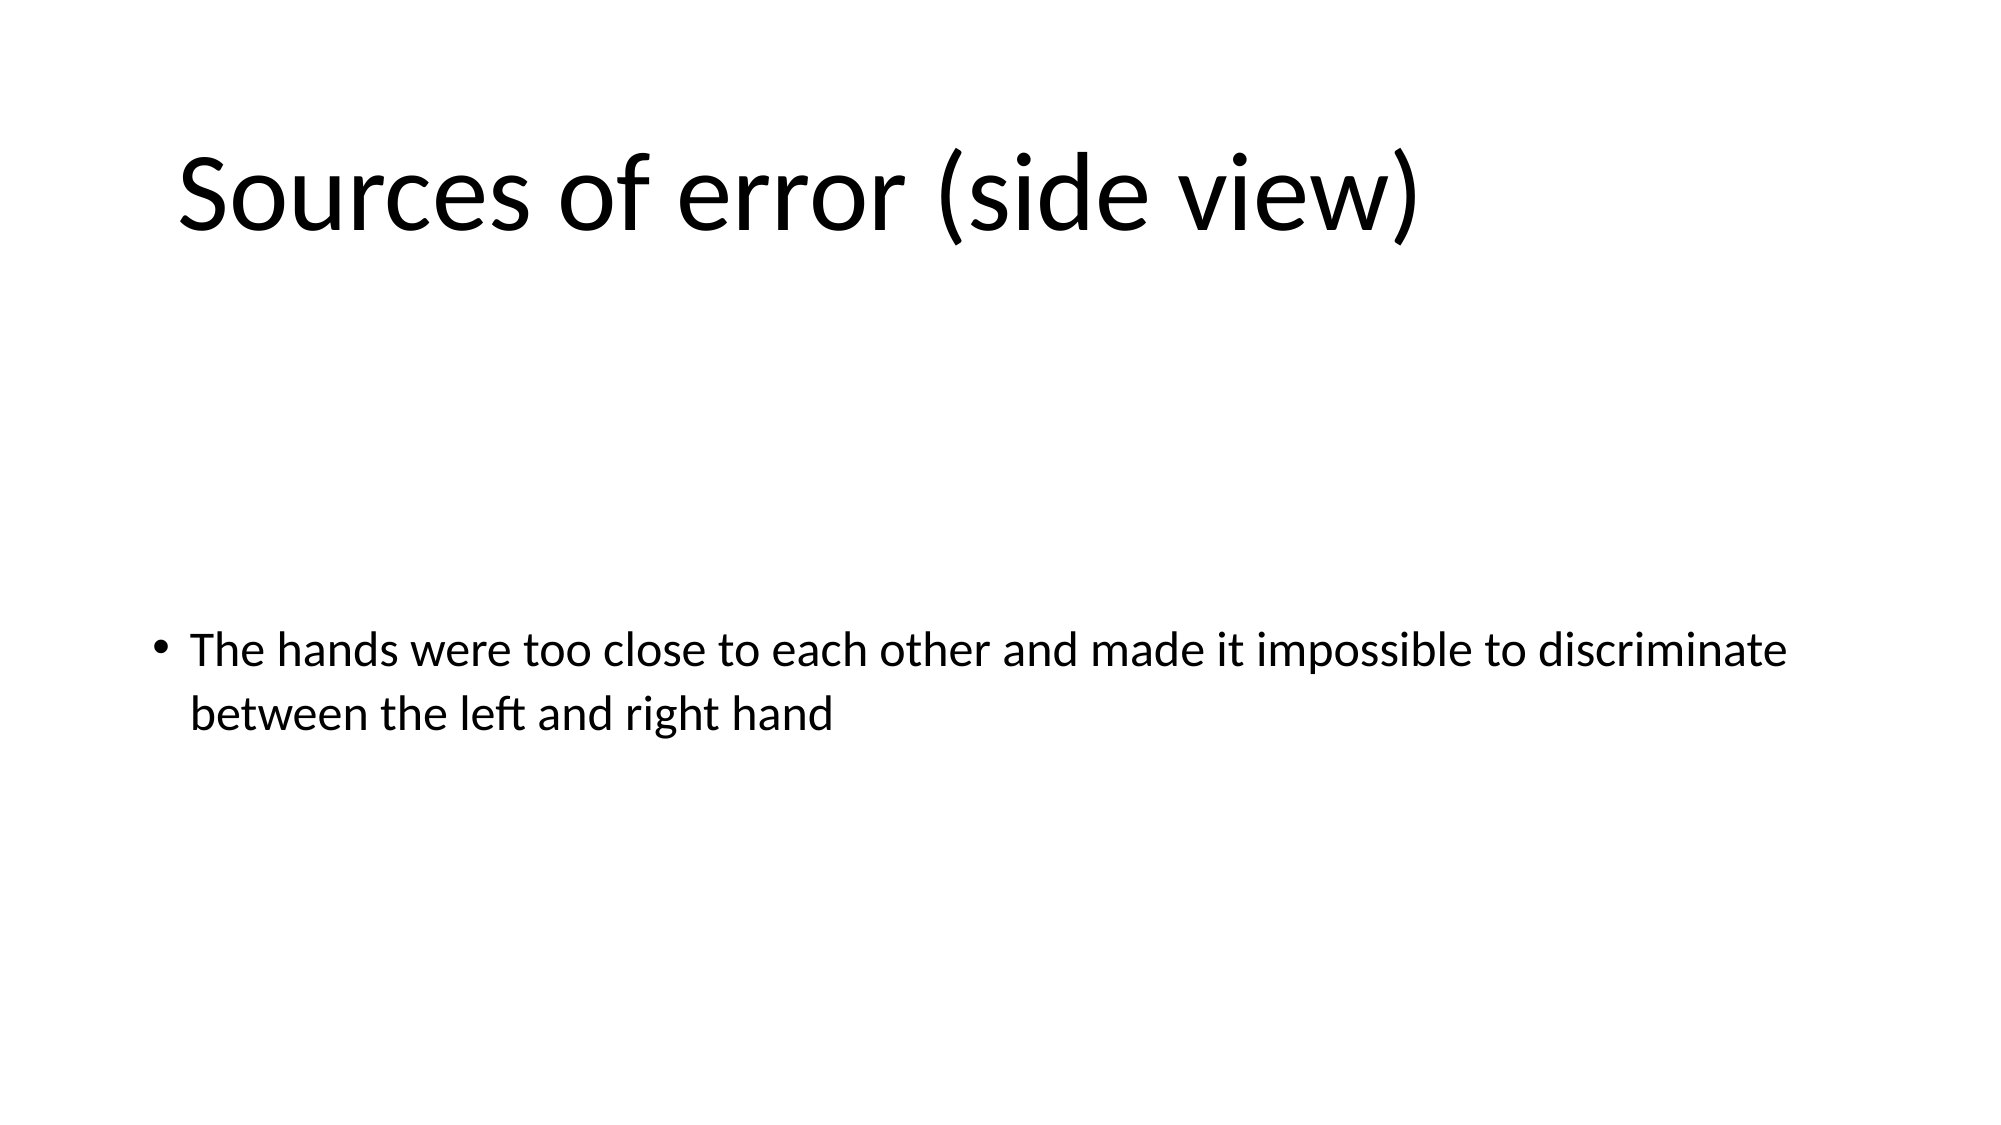

Sources of error (side view)

The hands were too close to each other and made it impossible to discriminate between the left and right hand